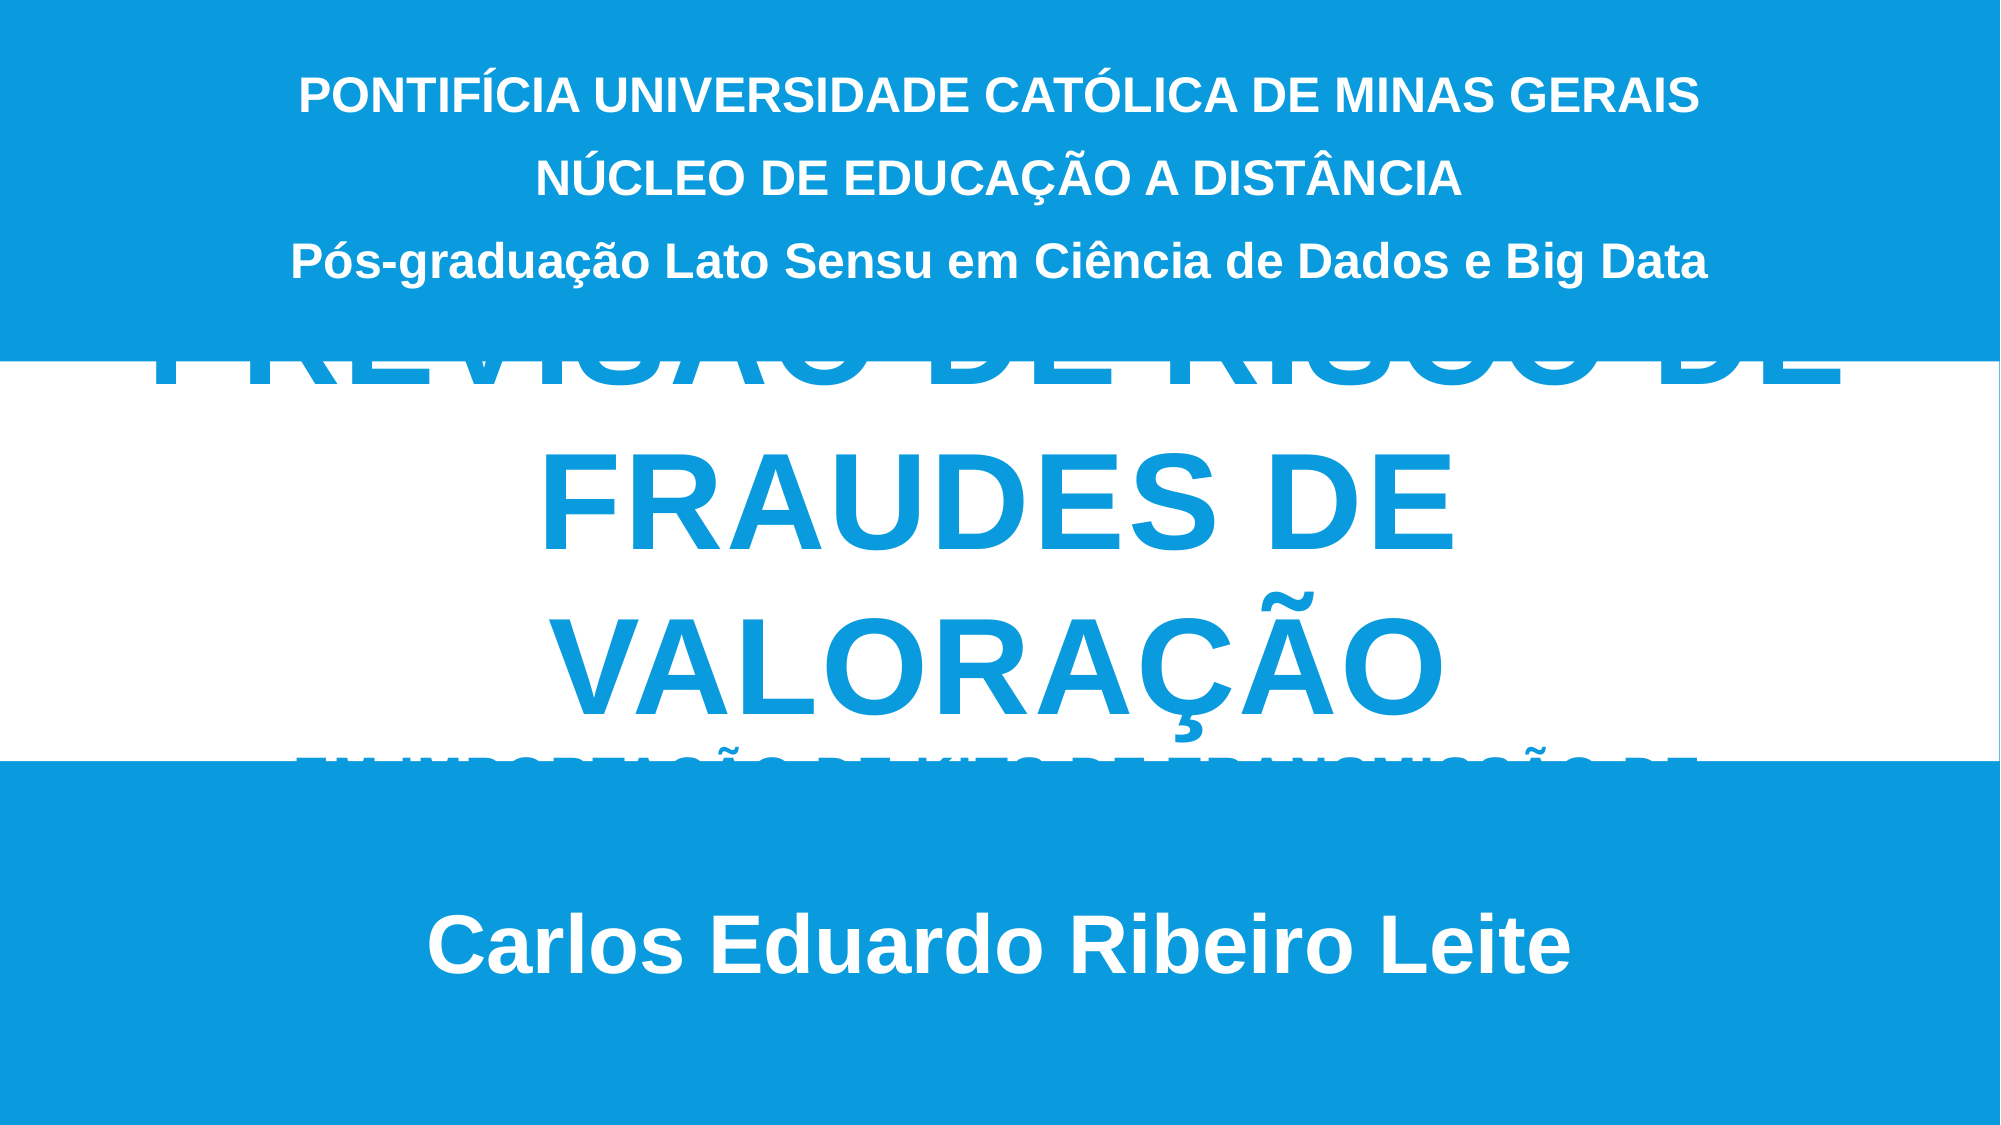

PONTIFÍCIA UNIVERSIDADE CATÓLICA DE MINAS GERAIS
NÚCLEO DE EDUCAÇÃO A DISTÂNCIA
Pós-graduação Lato Sensu em Ciência de Dados e Big Data

# PREVISÃO DE RISCO DE FRAUDES DE VALORAÇÃO EM IMPORTAÇÃO DE KITS DE TRANSMISSÃO DE MOTOCICLETAS
Carlos Eduardo Ribeiro Leite